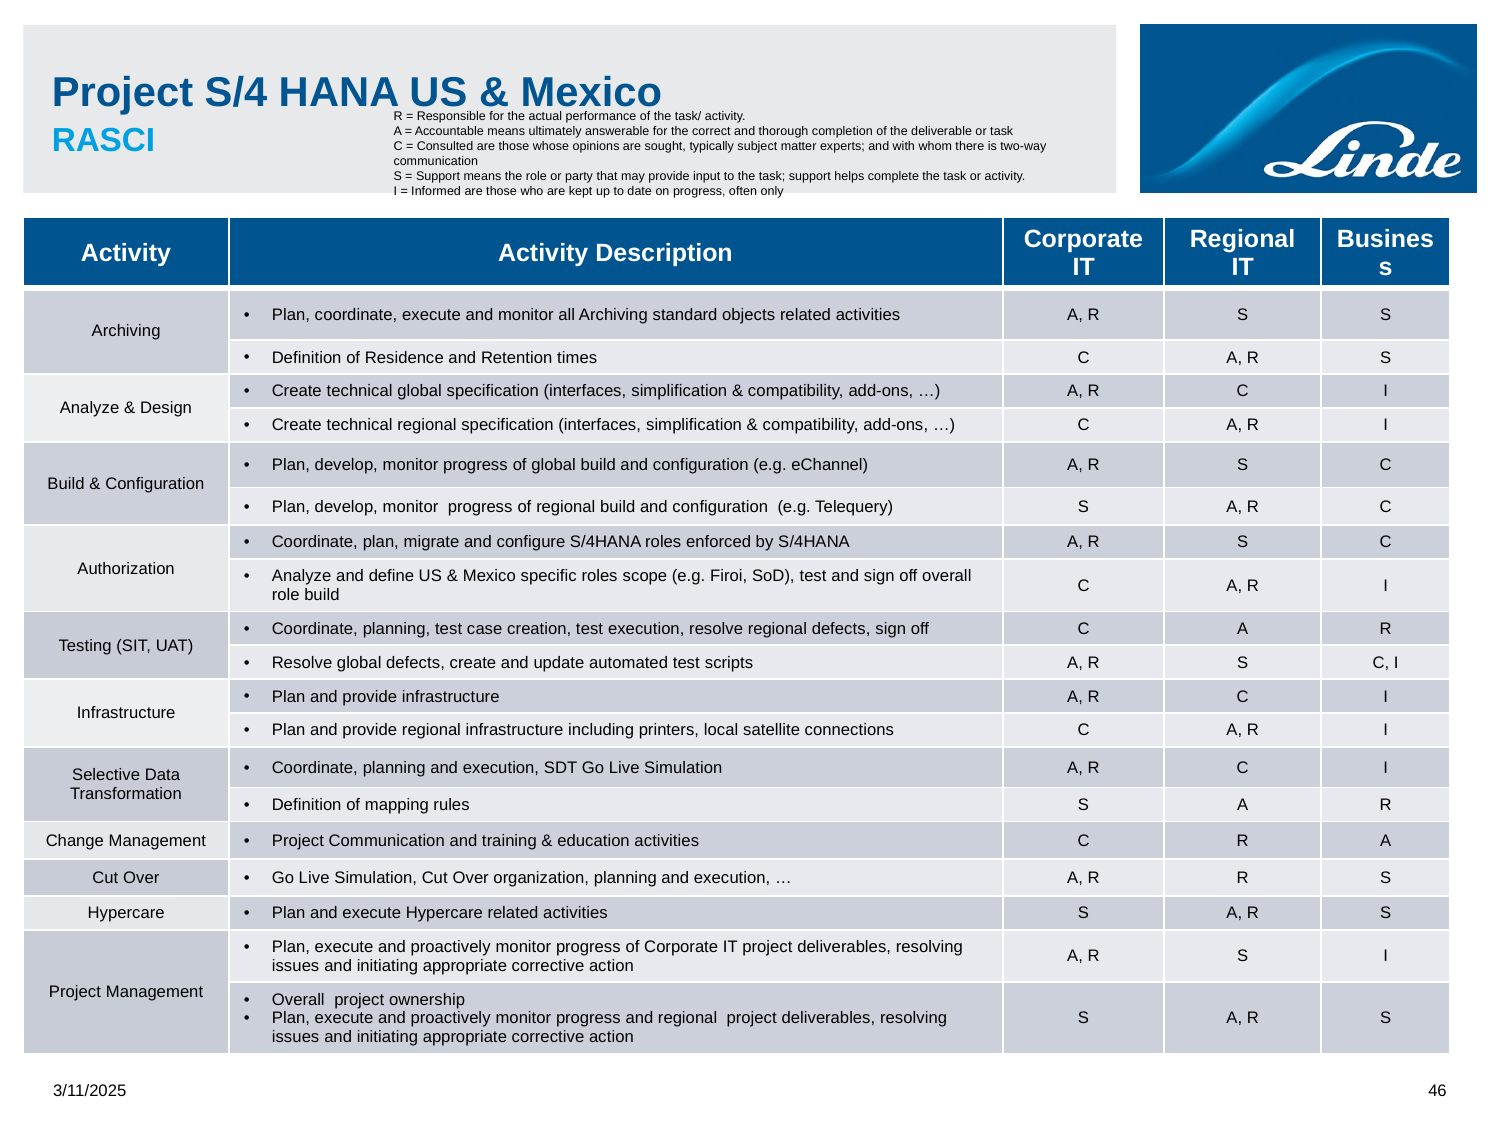

# Project S/4 HANA US & Mexico RASCI
R = Responsible for the actual performance of the task/ activity.
A = Accountable means ultimately answerable for the correct and thorough completion of the deliverable or task
C = Consulted are those whose opinions are sought, typically subject matter experts; and with whom there is two-way communication
S = Support means the role or party that may provide input to the task; support helps complete the task or activity.
I = Informed are those who are kept up to date on progress, often only
| Activity | Activity Description | Corporate IT | Regional IT | Business |
| --- | --- | --- | --- | --- |
| Archiving | Plan, coordinate, execute and monitor all Archiving standard objects related activities | A, R | S | S |
| Archiving | Definition of Residence and Retention times | C | A, R | S |
| Analyze & Design | Create technical global specification (interfaces, simplification & compatibility, add-ons, …) | A, R | C | I |
|  | Create technical regional specification (interfaces, simplification & compatibility, add-ons, …) | C | A, R | I |
| Build & Configuration | Plan, develop, monitor progress of global build and configuration (e.g. eChannel) | A, R | S | C |
| Build & Config | Plan, develop, monitor progress of regional build and configuration (e.g. Telequery) | S | A, R | C |
| Authorization | Coordinate, plan, migrate and configure S/4HANA roles enforced by S/4HANA | A, R | S | C |
|  | Analyze and define US & Mexico specific roles scope (e.g. Firoi, SoD), test and sign off overall role build | C | A, R | I |
| Testing (SIT, UAT) | Coordinate, planning, test case creation, test execution, resolve regional defects, sign off | C | A | R |
|  | Resolve global defects, create and update automated test scripts | A, R | S | C, I |
| Infrastructure | Plan and provide infrastructure | A, R | C | I |
| Infrastructure | Plan and provide regional infrastructure including printers, local satellite connections | C | A, R | I |
| Selective Data Transformation | Coordinate, planning and execution, SDT Go Live Simulation | A, R | C | I |
| Selective Data Transformation | Definition of mapping rules | S | A | R |
| Change Management | Project Communication and training & education activities | C | R | A |
| Cut Over | Go Live Simulation, Cut Over organization, planning and execution, … | A, R | R | S |
| Hypercare | Plan and execute Hypercare related activities | S | A, R | S |
| Project Management | Plan, execute and proactively monitor progress of Corporate IT project deliverables, resolving issues and initiating appropriate corrective action | A, R | S | I |
|  | Overall project ownership Plan, execute and proactively monitor progress and regional project deliverables, resolving issues and initiating appropriate corrective action | S | A, R | S |
3/11/2025